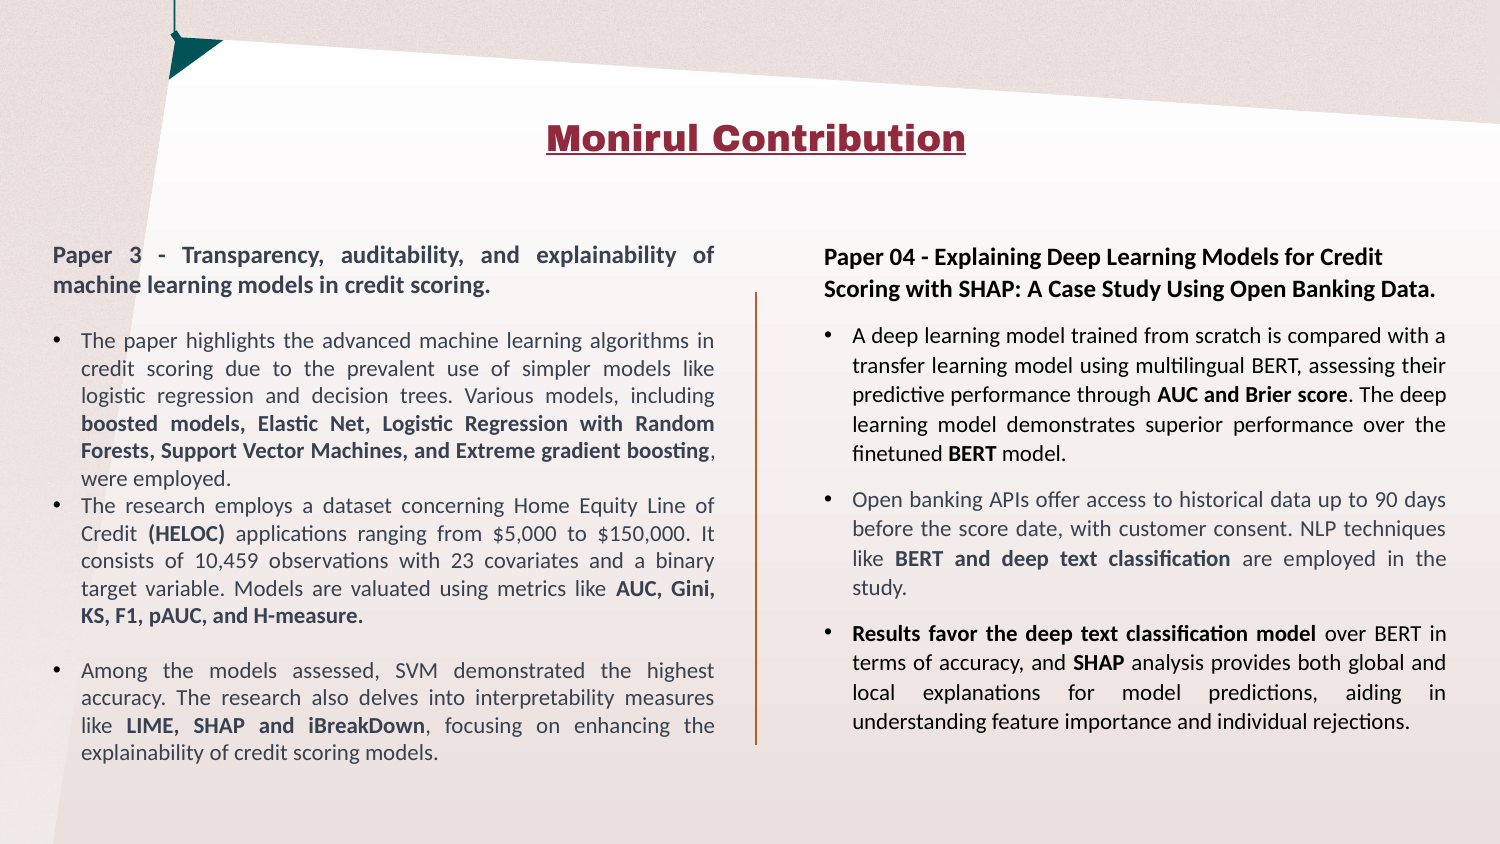

# Monirul Contribution
Paper 3 - Transparency, auditability, and explainability of machine learning models in credit scoring.

The paper highlights the advanced machine learning algorithms in credit scoring due to the prevalent use of simpler models like logistic regression and decision trees. Various models, including boosted models, Elastic Net, Logistic Regression with Random Forests, Support Vector Machines, and Extreme gradient boosting, were employed.
The research employs a dataset concerning Home Equity Line of Credit (HELOC) applications ranging from $5,000 to $150,000. It consists of 10,459 observations with 23 covariates and a binary target variable. Models are valuated using metrics like AUC, Gini, KS, F1, pAUC, and H-measure.

Among the models assessed, SVM demonstrated the highest accuracy. The research also delves into interpretability measures like LIME, SHAP and iBreakDown, focusing on enhancing the explainability of credit scoring models.
Paper 04 - Explaining Deep Learning Models for Credit Scoring with SHAP: A Case Study Using Open Banking Data.
A deep learning model trained from scratch is compared with a transfer learning model using multilingual BERT, assessing their predictive performance through AUC and Brier score. The deep learning model demonstrates superior performance over the finetuned BERT model.
Open banking APIs offer access to historical data up to 90 days before the score date, with customer consent. NLP techniques like BERT and deep text classification are employed in the study.
Results favor the deep text classification model over BERT in terms of accuracy, and SHAP analysis provides both global and local explanations for model predictions, aiding in understanding feature importance and individual rejections.